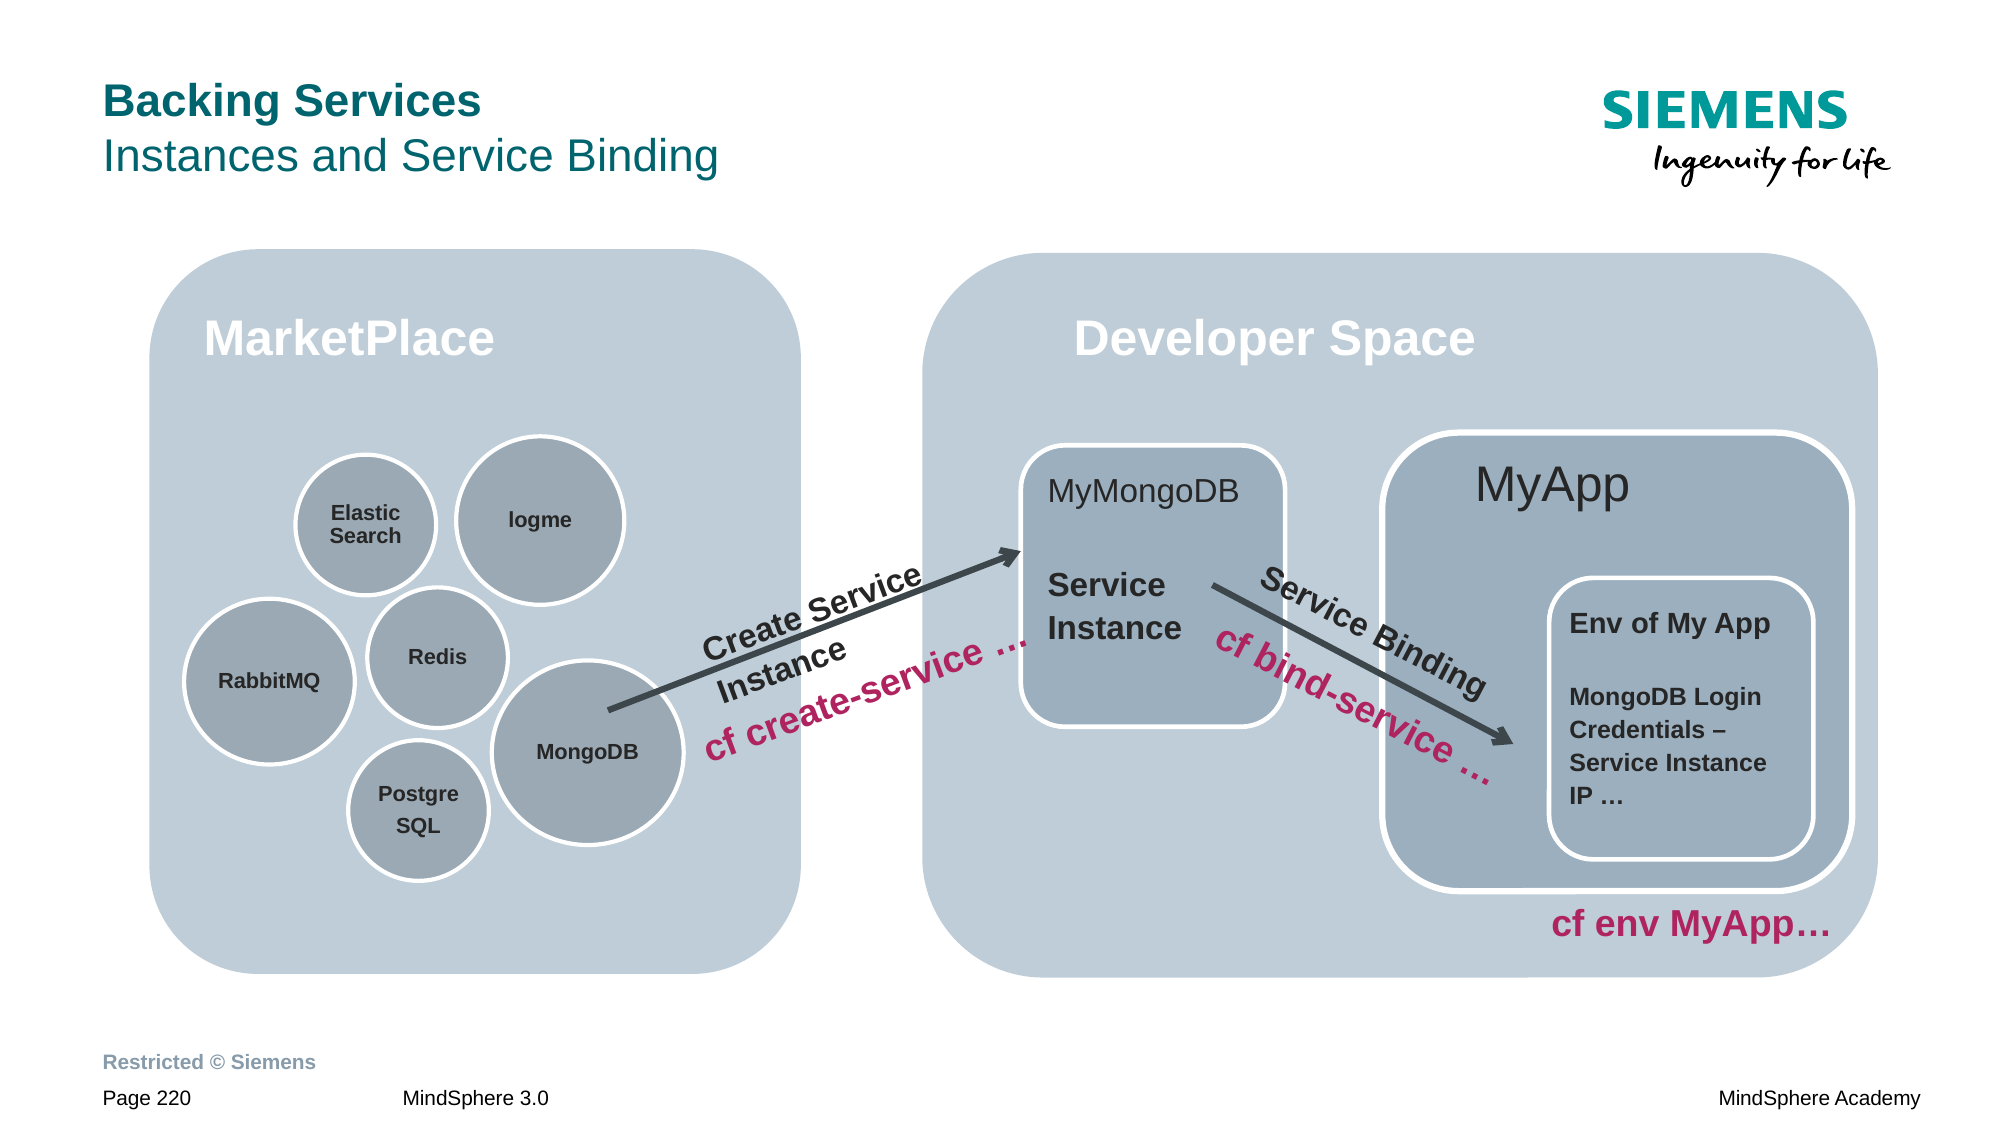

# Backing Services Instances and Service Binding

RabbitMQ
Postgre
SQL
Redis
Elastic
Search
logme
MongoDB

Developer Space
MarketPlace

MyApp
MyMongoDB

Service
Instance
Create Service Instance

Env of My App

MongoDB Login Credentials – Service Instance IP …

Service Binding
cf create-service …
cf bind-service …
cf env MyApp…